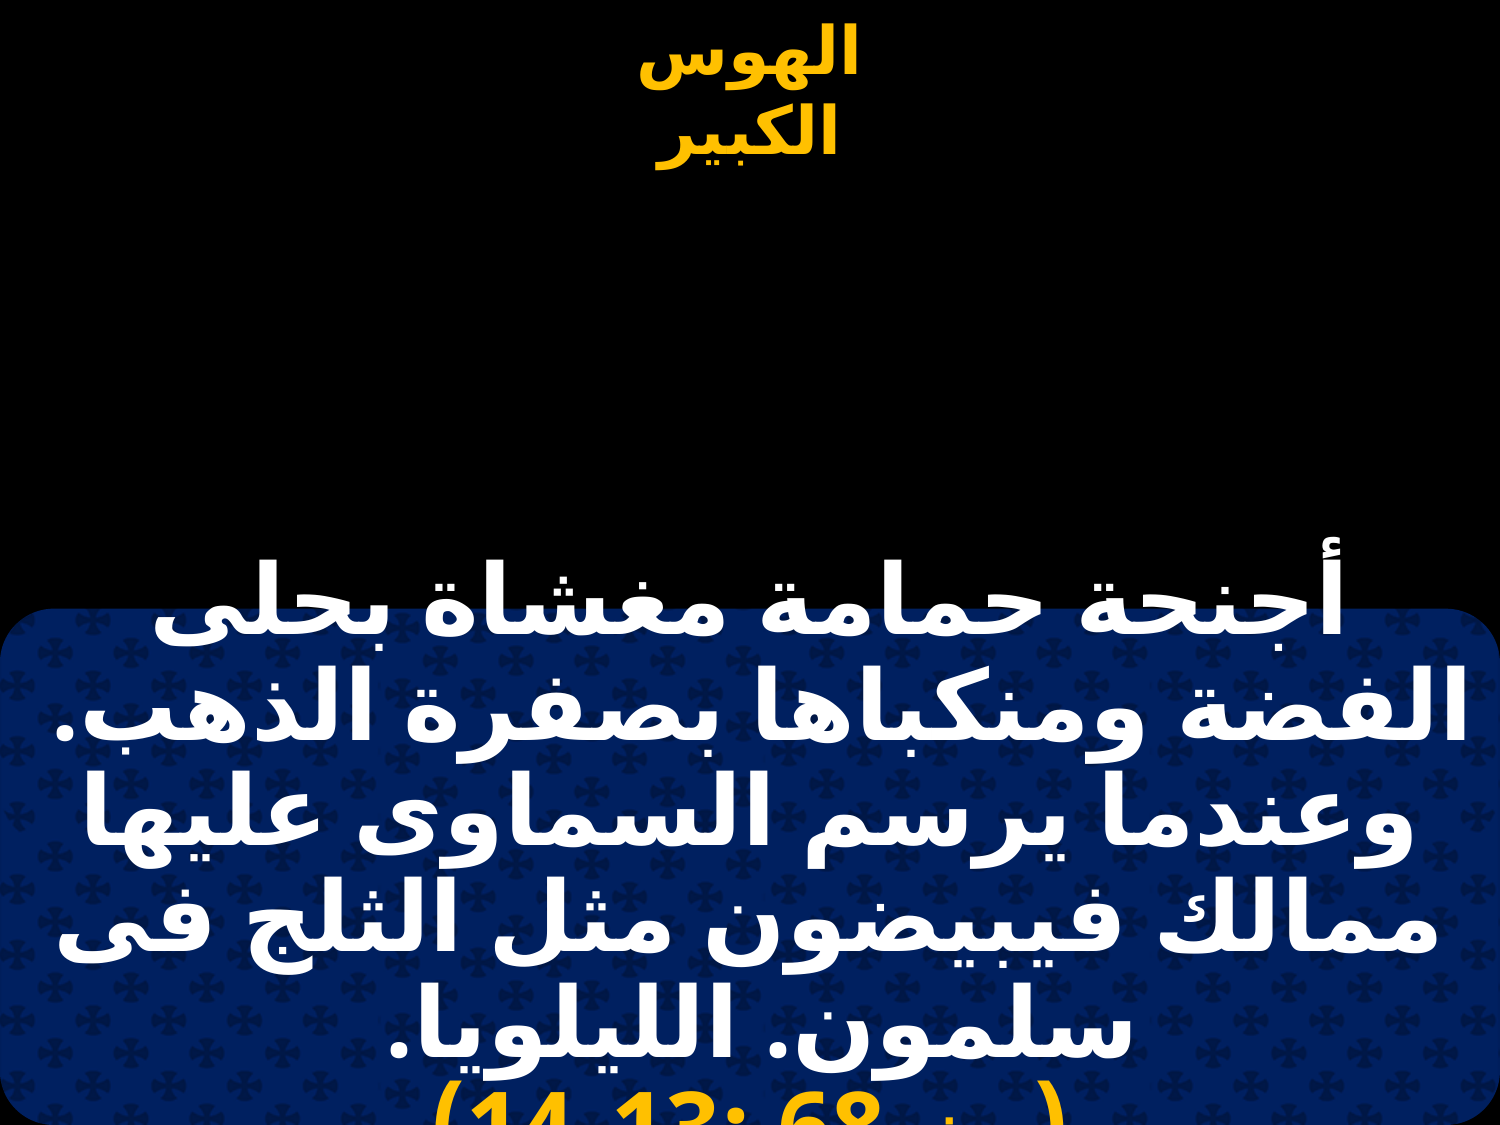

#
أجنحة حمامة مغشاة بحلى الفضة ومنكباها بصفرة الذهب.  وعندما يرسم السماوى عليها ممالك فيبيضون مثل الثلج فى سلمون. الليلويا.
(مز 68 :14،13)